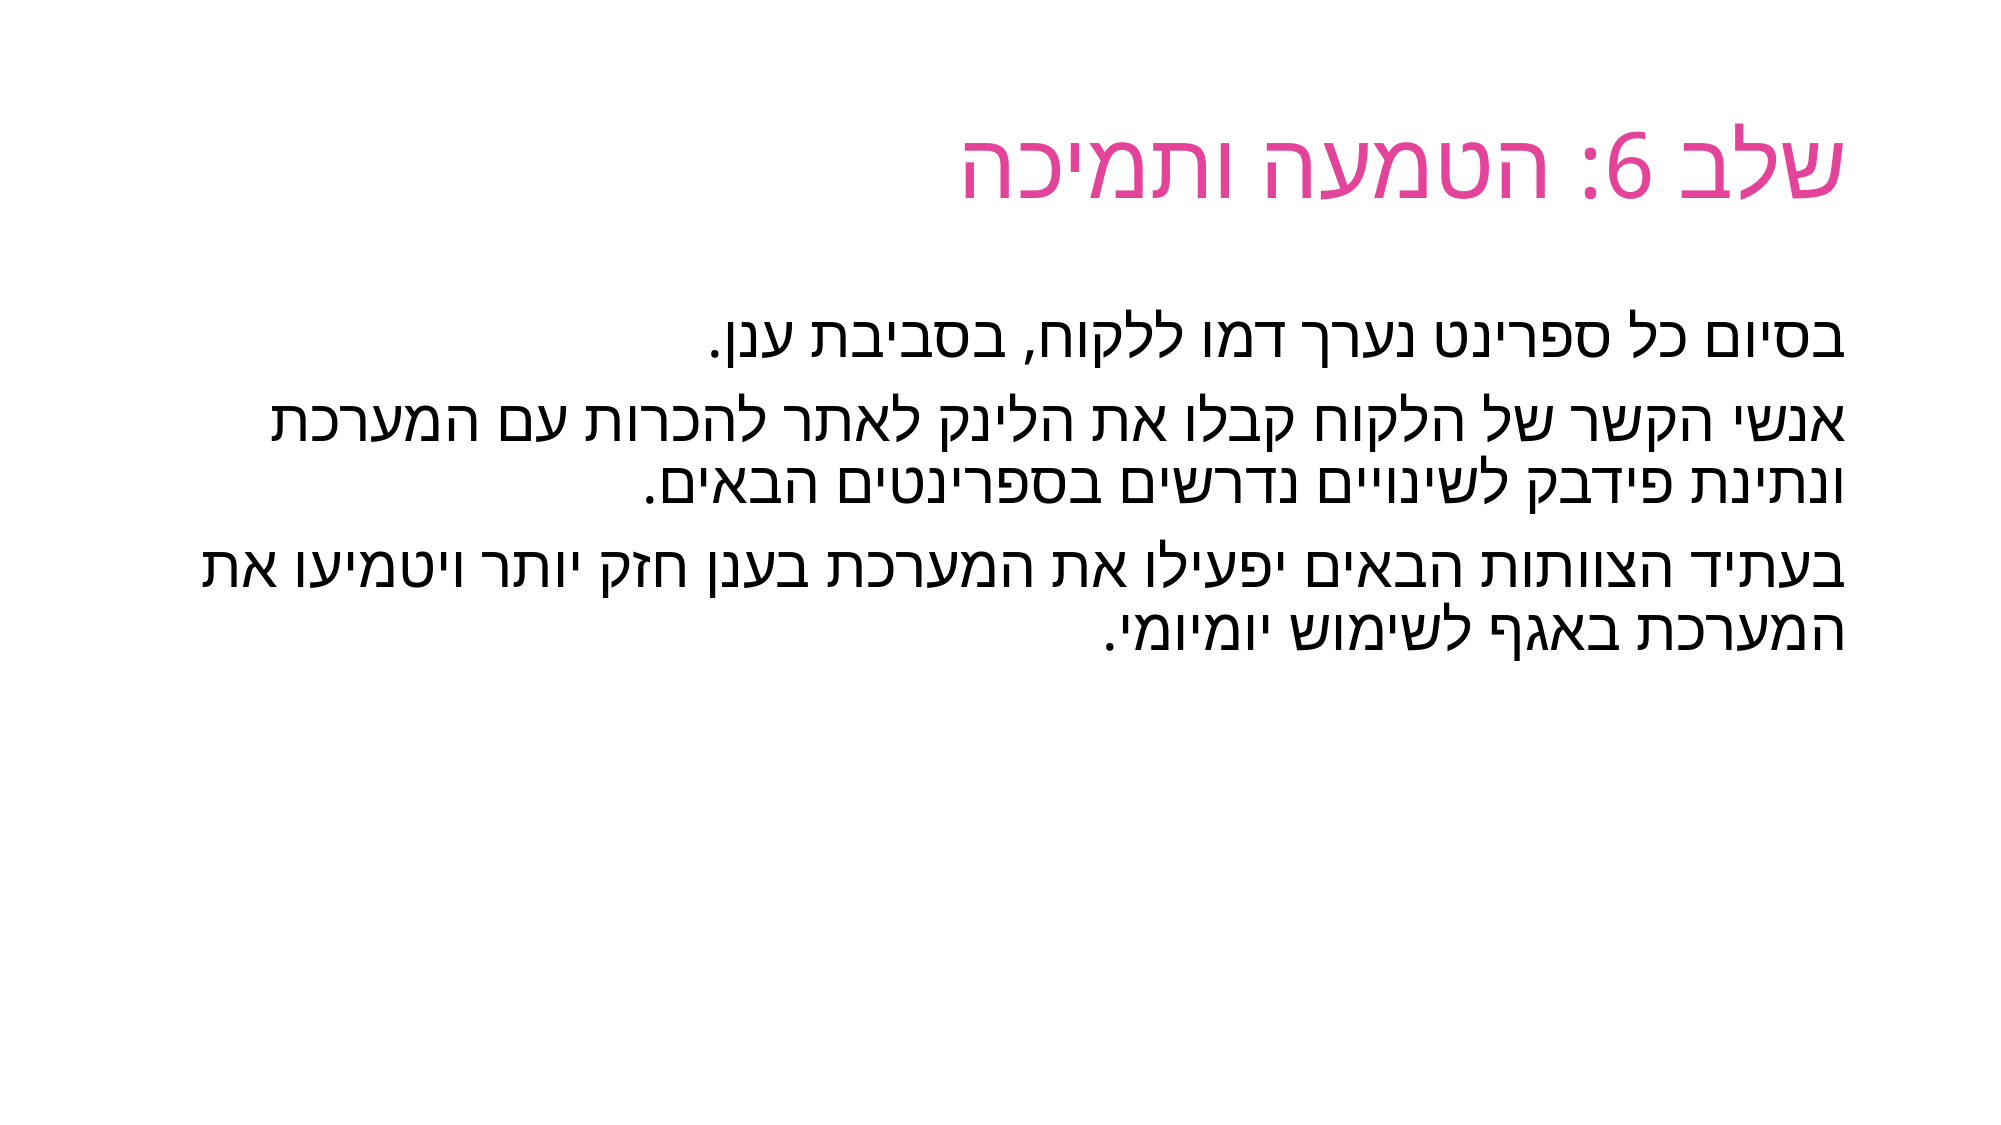

# שלב 6: הטמעה ותמיכה
בסיום כל ספרינט נערך דמו ללקוח, בסביבת ענן.
אנשי הקשר של הלקוח קבלו את הלינק לאתר להכרות עם המערכת ונתינת פידבק לשינויים נדרשים בספרינטים הבאים.
בעתיד הצוותות הבאים יפעילו את המערכת בענן חזק יותר ויטמיעו את המערכת באגף לשימוש יומיומי.